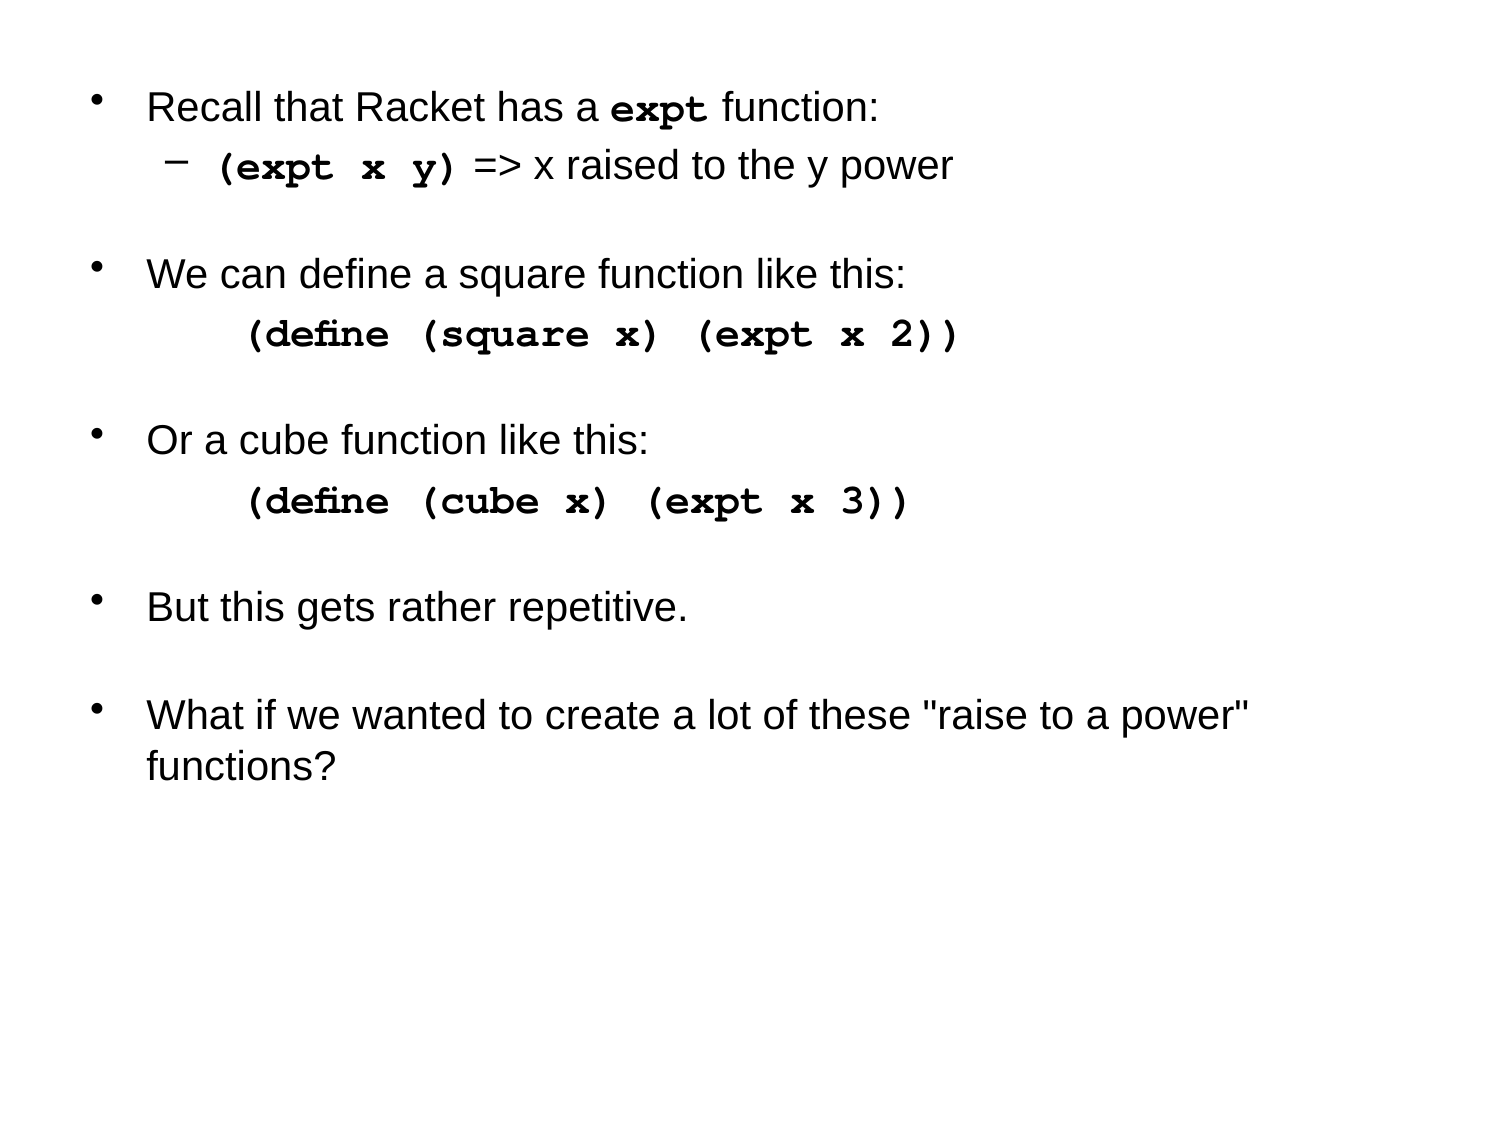

Recall that Racket has a expt function:
(expt x y) => x raised to the y power
We can define a square function like this:
	(define (square x) (expt x 2))
Or a cube function like this:
	(define (cube x) (expt x 3))
But this gets rather repetitive.
What if we wanted to create a lot of these "raise to a power" functions?